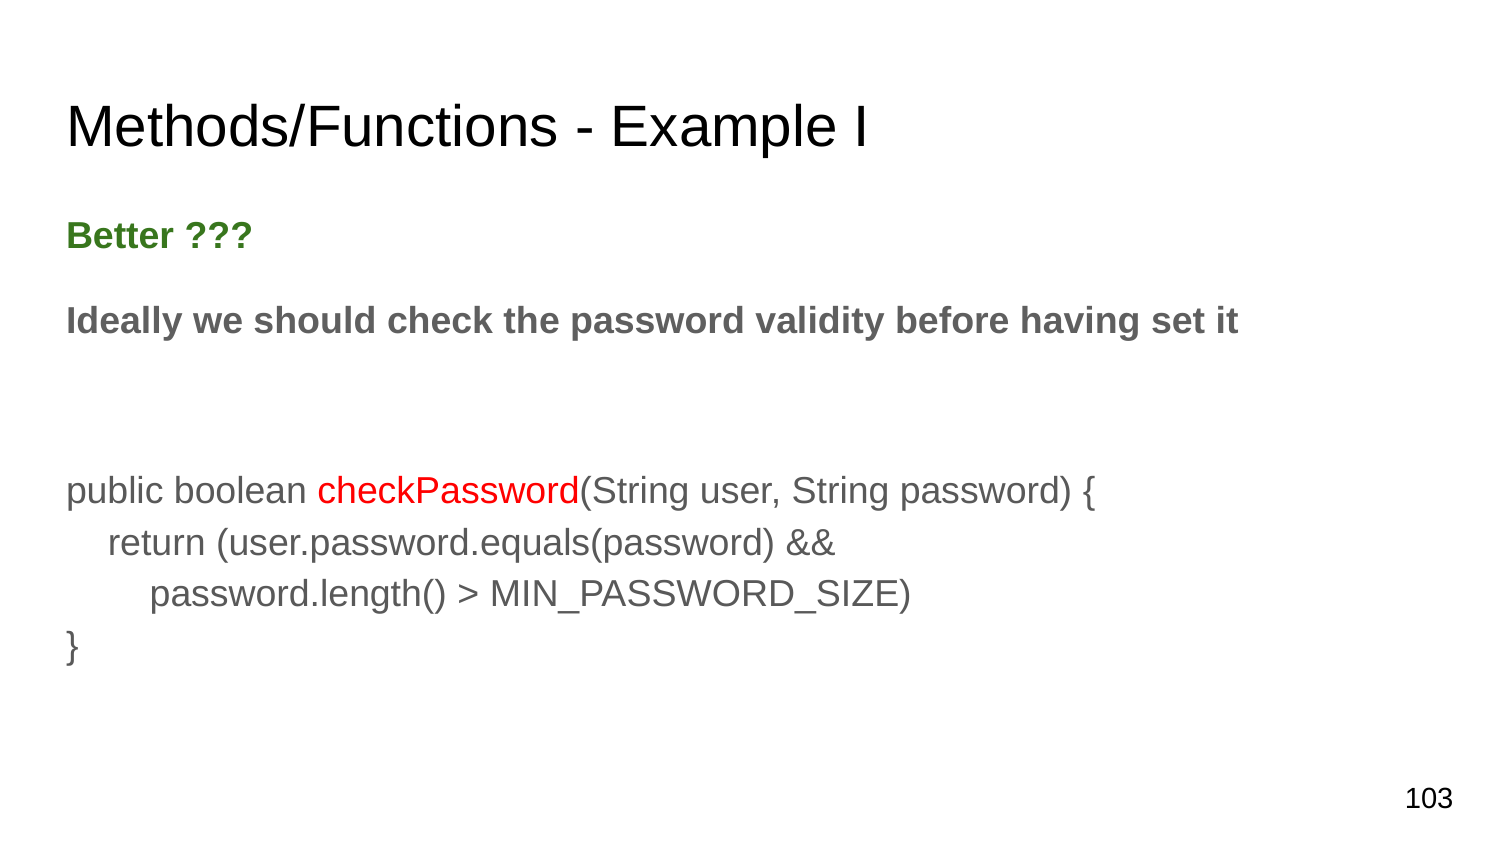

# Methods/Functions - Example I
Better ???
Ideally we should check the password validity before having set it

public boolean checkPassword(String user, String password) {
    return (user.password.equals(password) &&
        password.length() > MIN_PASSWORD_SIZE)
}
103